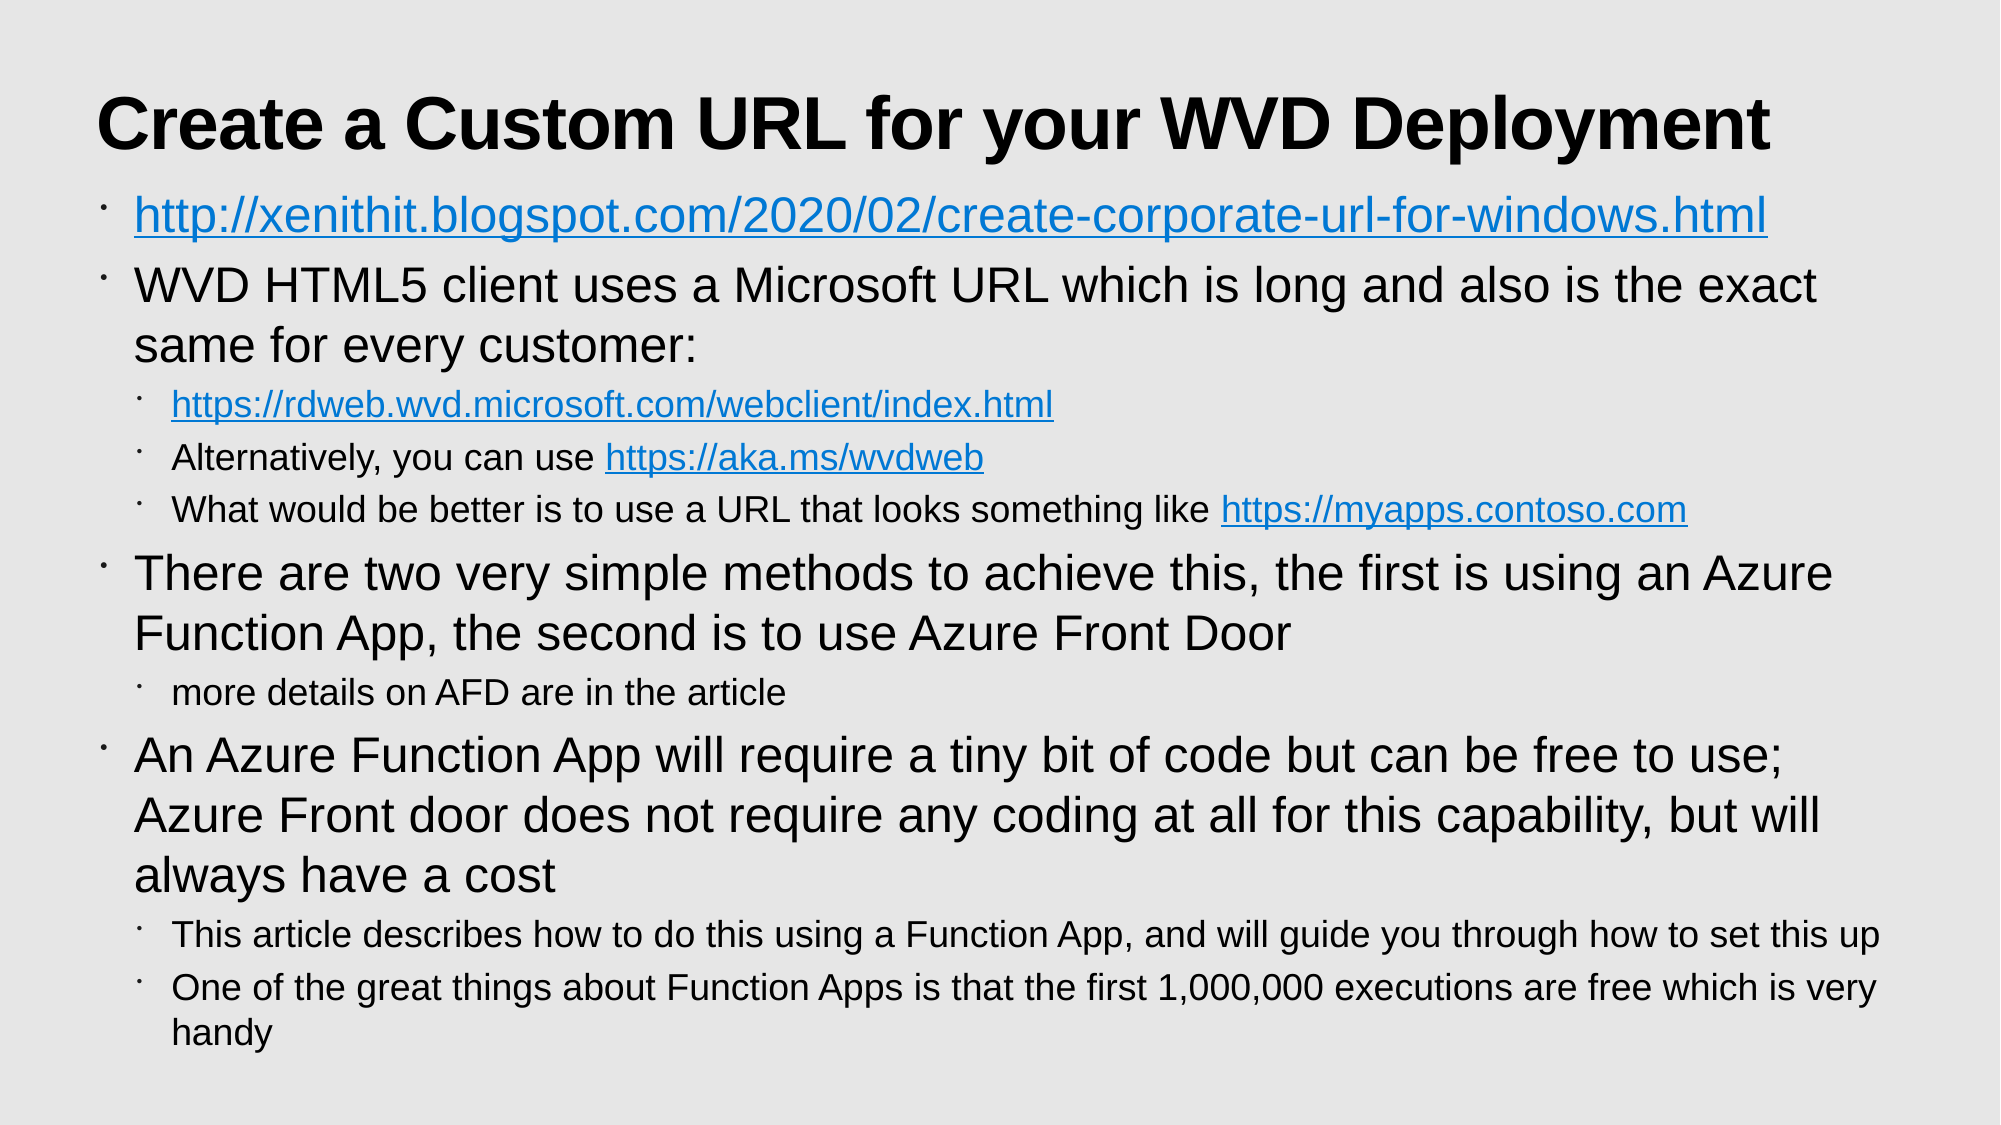

# Create a Custom URL for your WVD Deployment
http://xenithit.blogspot.com/2020/02/create-corporate-url-for-windows.html
WVD HTML5 client uses a Microsoft URL which is long and also is the exact same for every customer:
https://rdweb.wvd.microsoft.com/webclient/index.html
Alternatively, you can use https://aka.ms/wvdweb
What would be better is to use a URL that looks something like https://myapps.contoso.com
There are two very simple methods to achieve this, the first is using an Azure Function App, the second is to use Azure Front Door
more details on AFD are in the article
An Azure Function App will require a tiny bit of code but can be free to use; Azure Front door does not require any coding at all for this capability, but will always have a cost
This article describes how to do this using a Function App, and will guide you through how to set this up
One of the great things about Function Apps is that the first 1,000,000 executions are free which is very handy